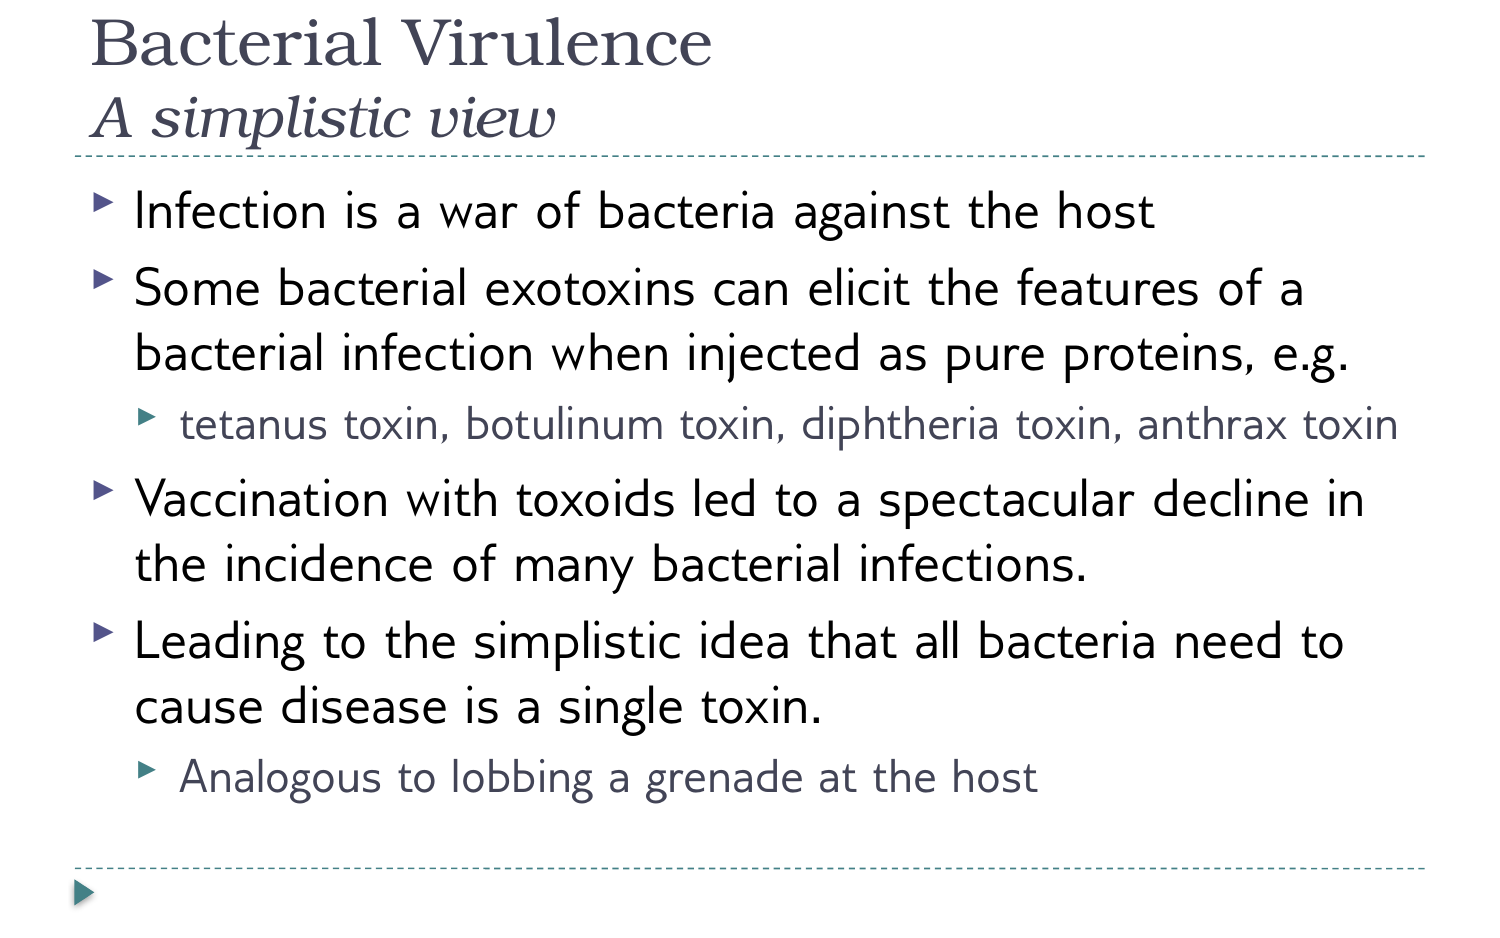

# Bacterial Virulence A simplistic view
Infection is a war of bacteria against the host
Some bacterial exotoxins can elicit the features of a bacterial infection when injected as pure proteins, e.g.
tetanus toxin, botulinum toxin, diphtheria toxin, anthrax toxin
Vaccination with toxoids led to a spectacular decline in the incidence of many bacterial infections.
Leading to the simplistic idea that all bacteria need to cause disease is a single toxin.
Analogous to lobbing a grenade at the host